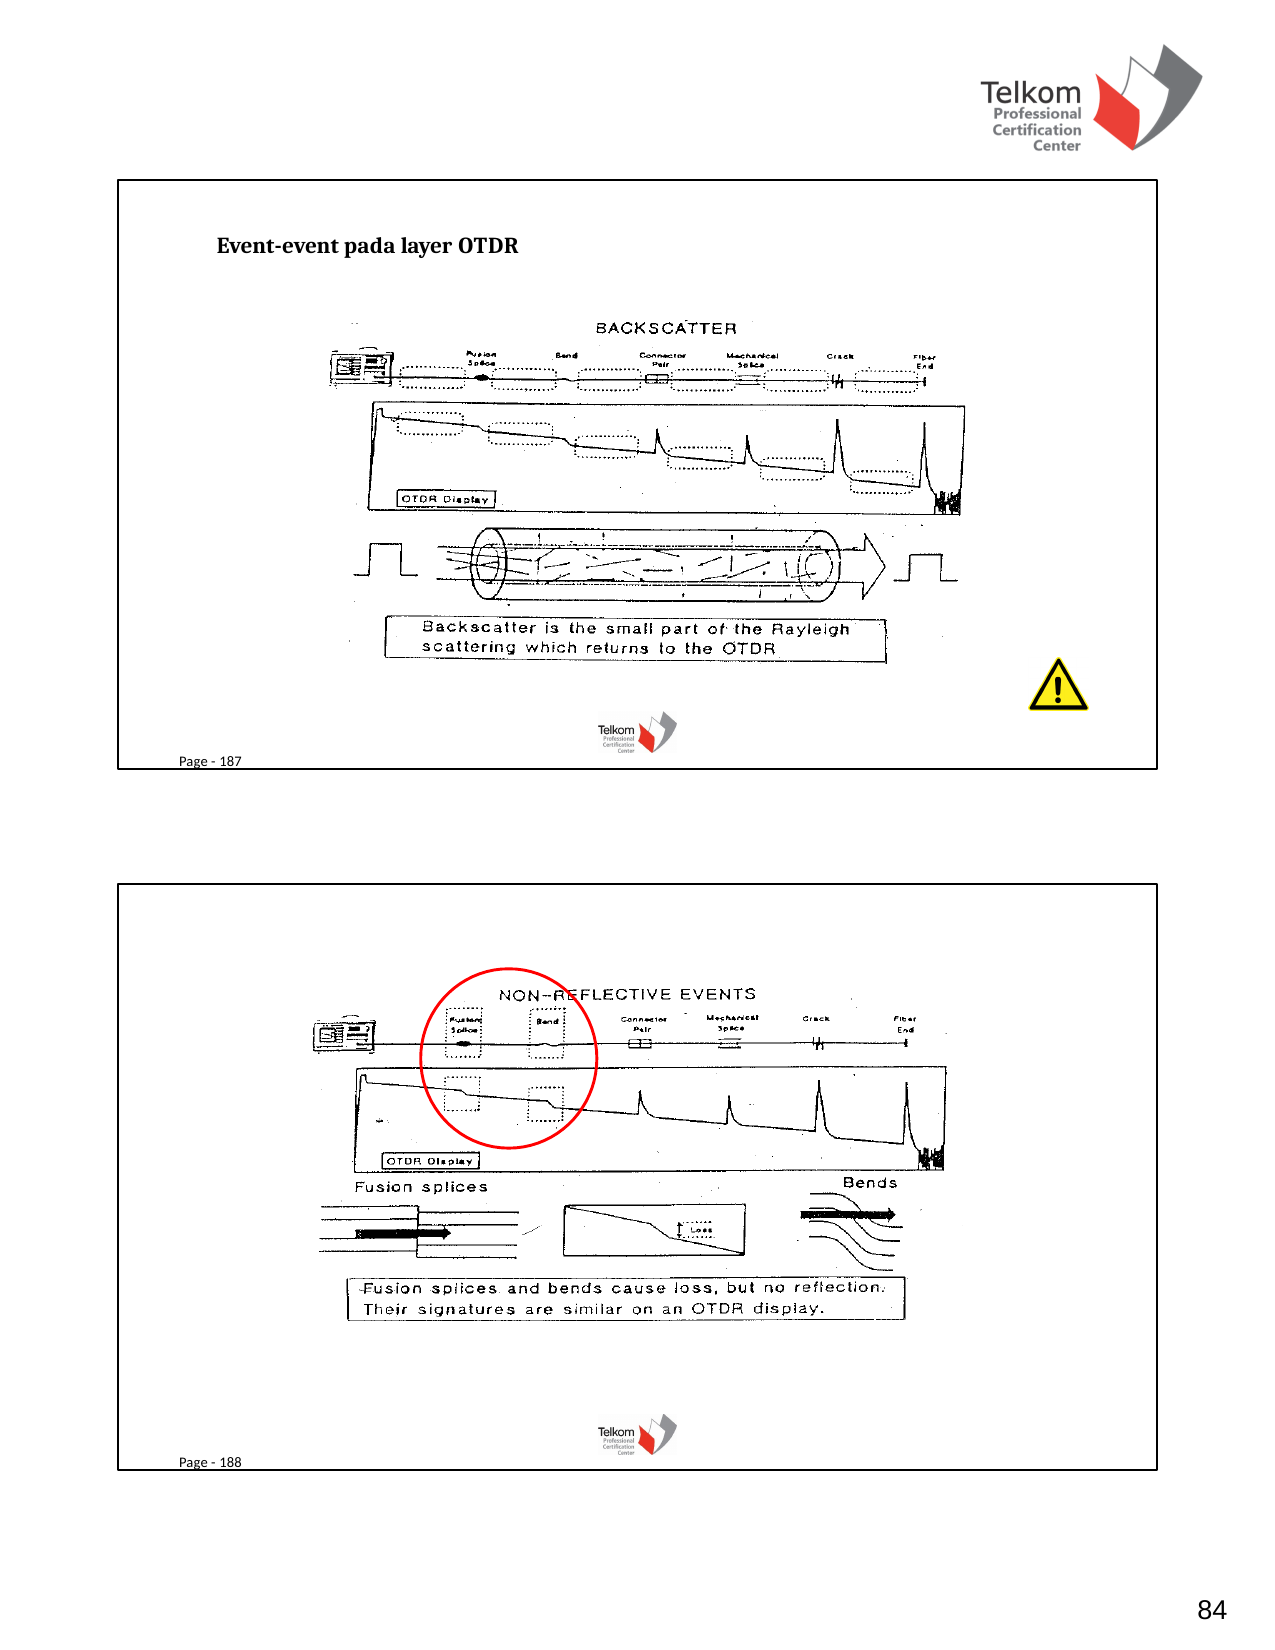

Event-event pada layer OTDR

Page - 187

Page - 188

84